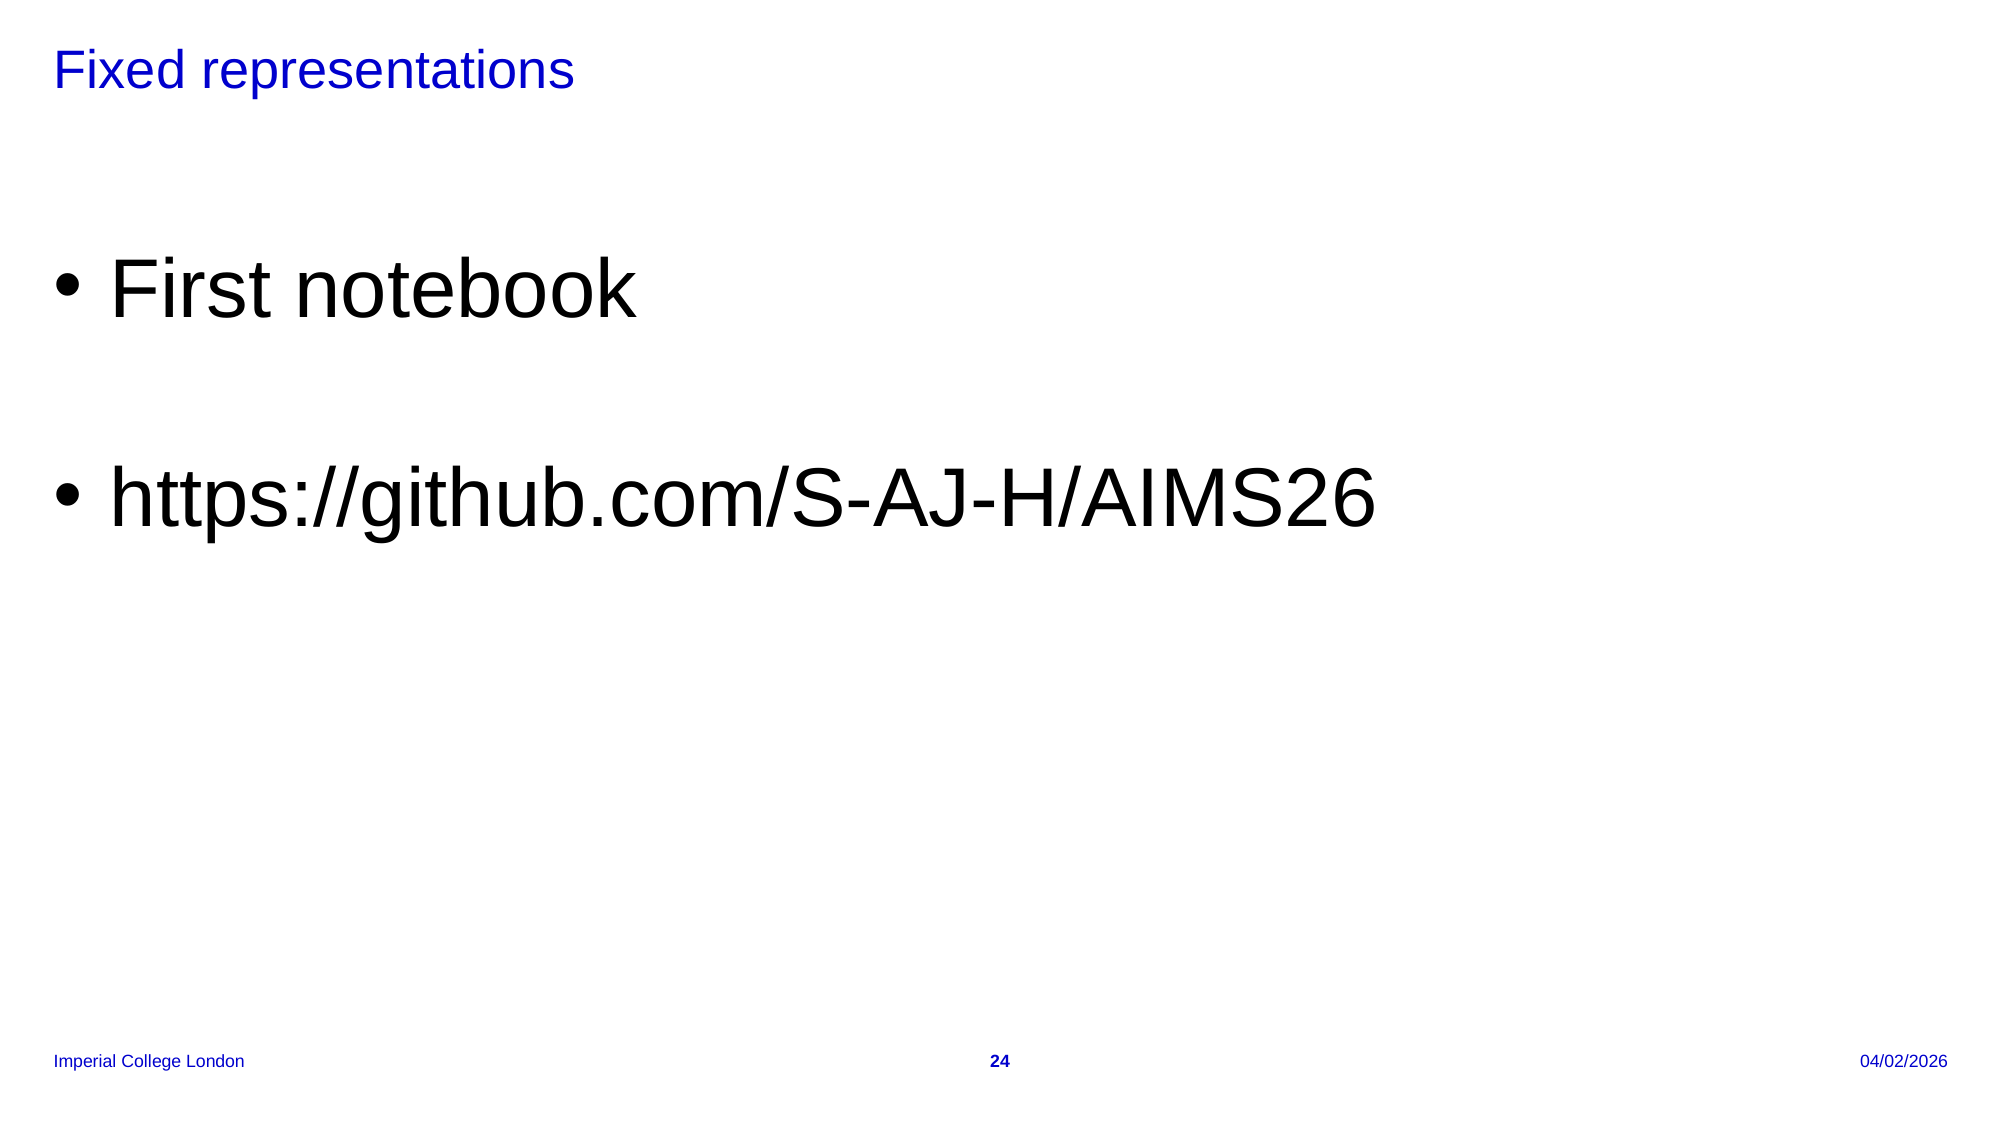

# Fixed representations

First notebook

https://github.com/S-AJ-H/AIMS26

24
04/02/2026